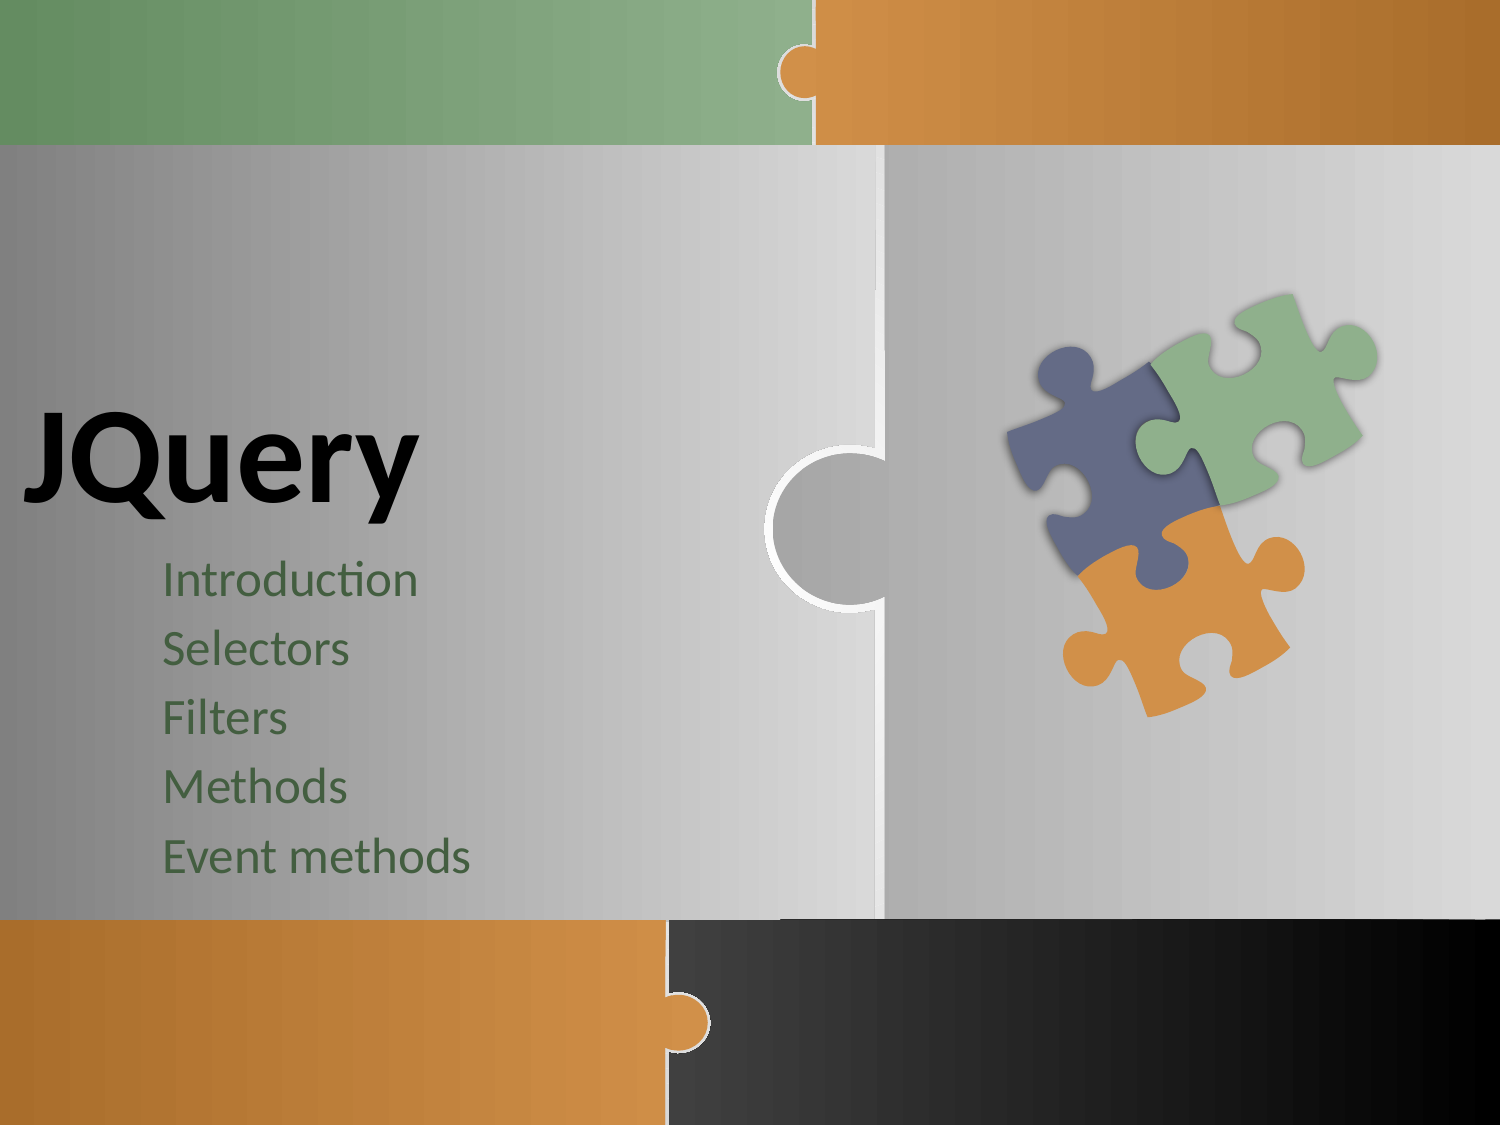

# JQuery
Introduction
Selectors
Filters
Methods
Event methods